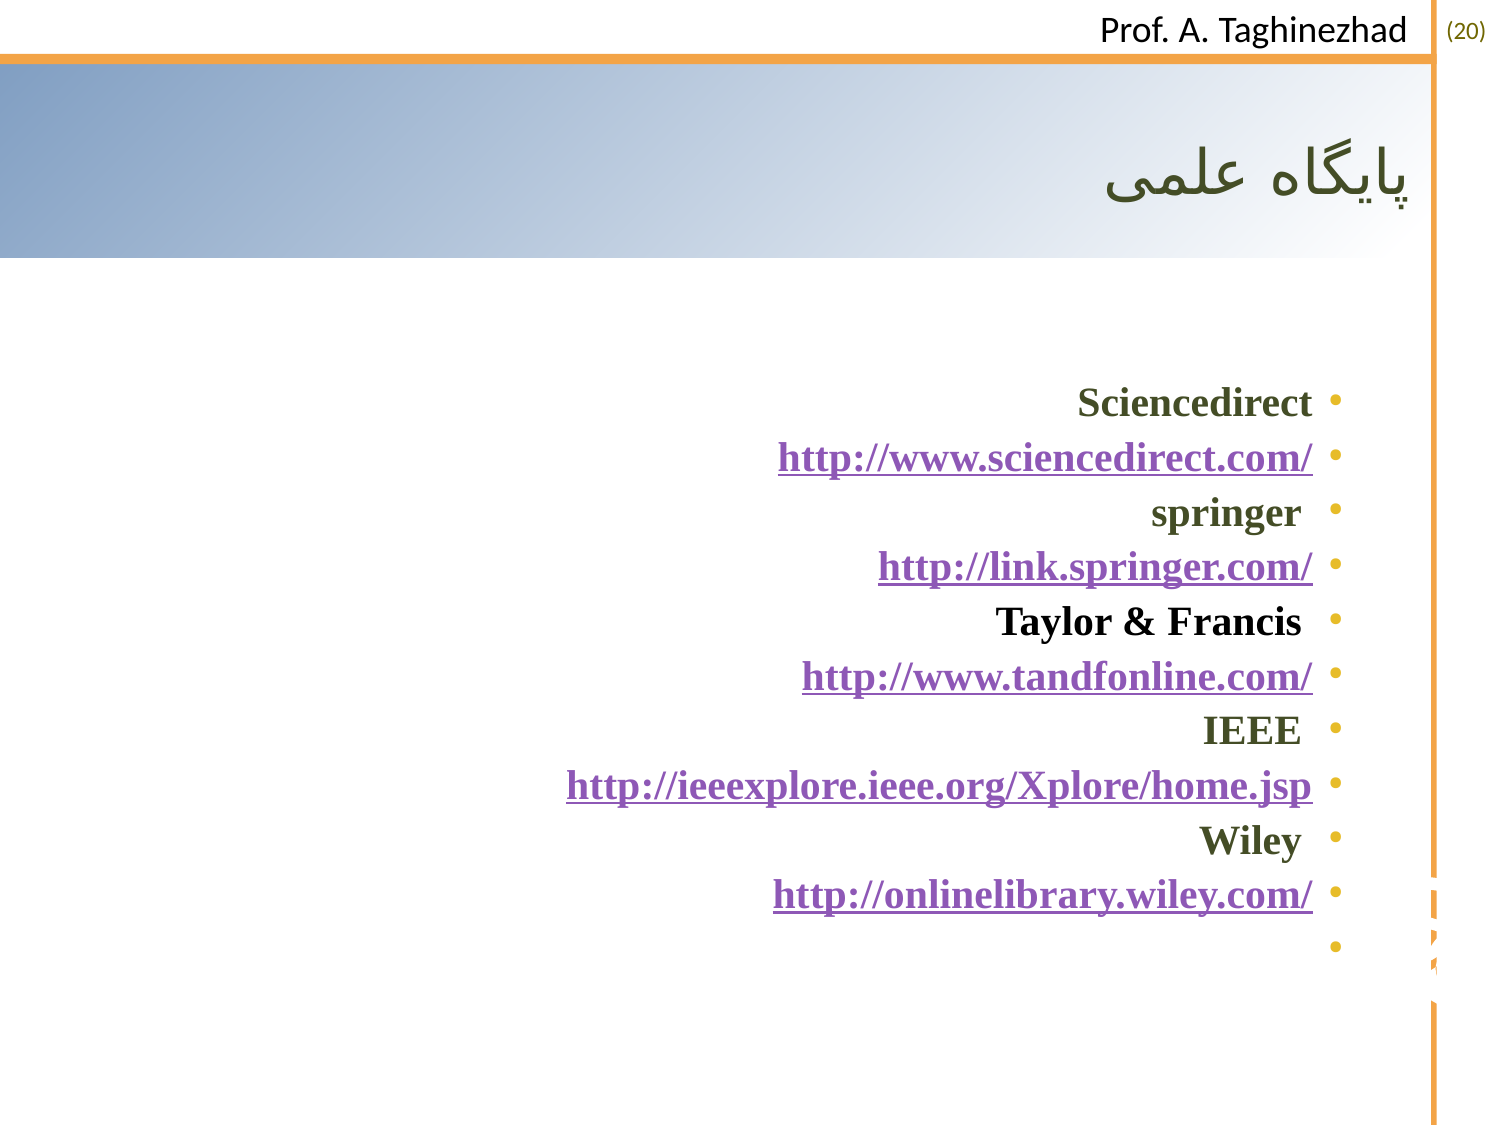

# پایگاه علمی
Sciencedirect
http://www.sciencedirect.com/
 springer
http://link.springer.com/
 Taylor & Francis
http://www.tandfonline.com/
 IEEE
http://ieeexplore.ieee.org/Xplore/home.jsp
 Wiley
http://onlinelibrary.wiley.com/